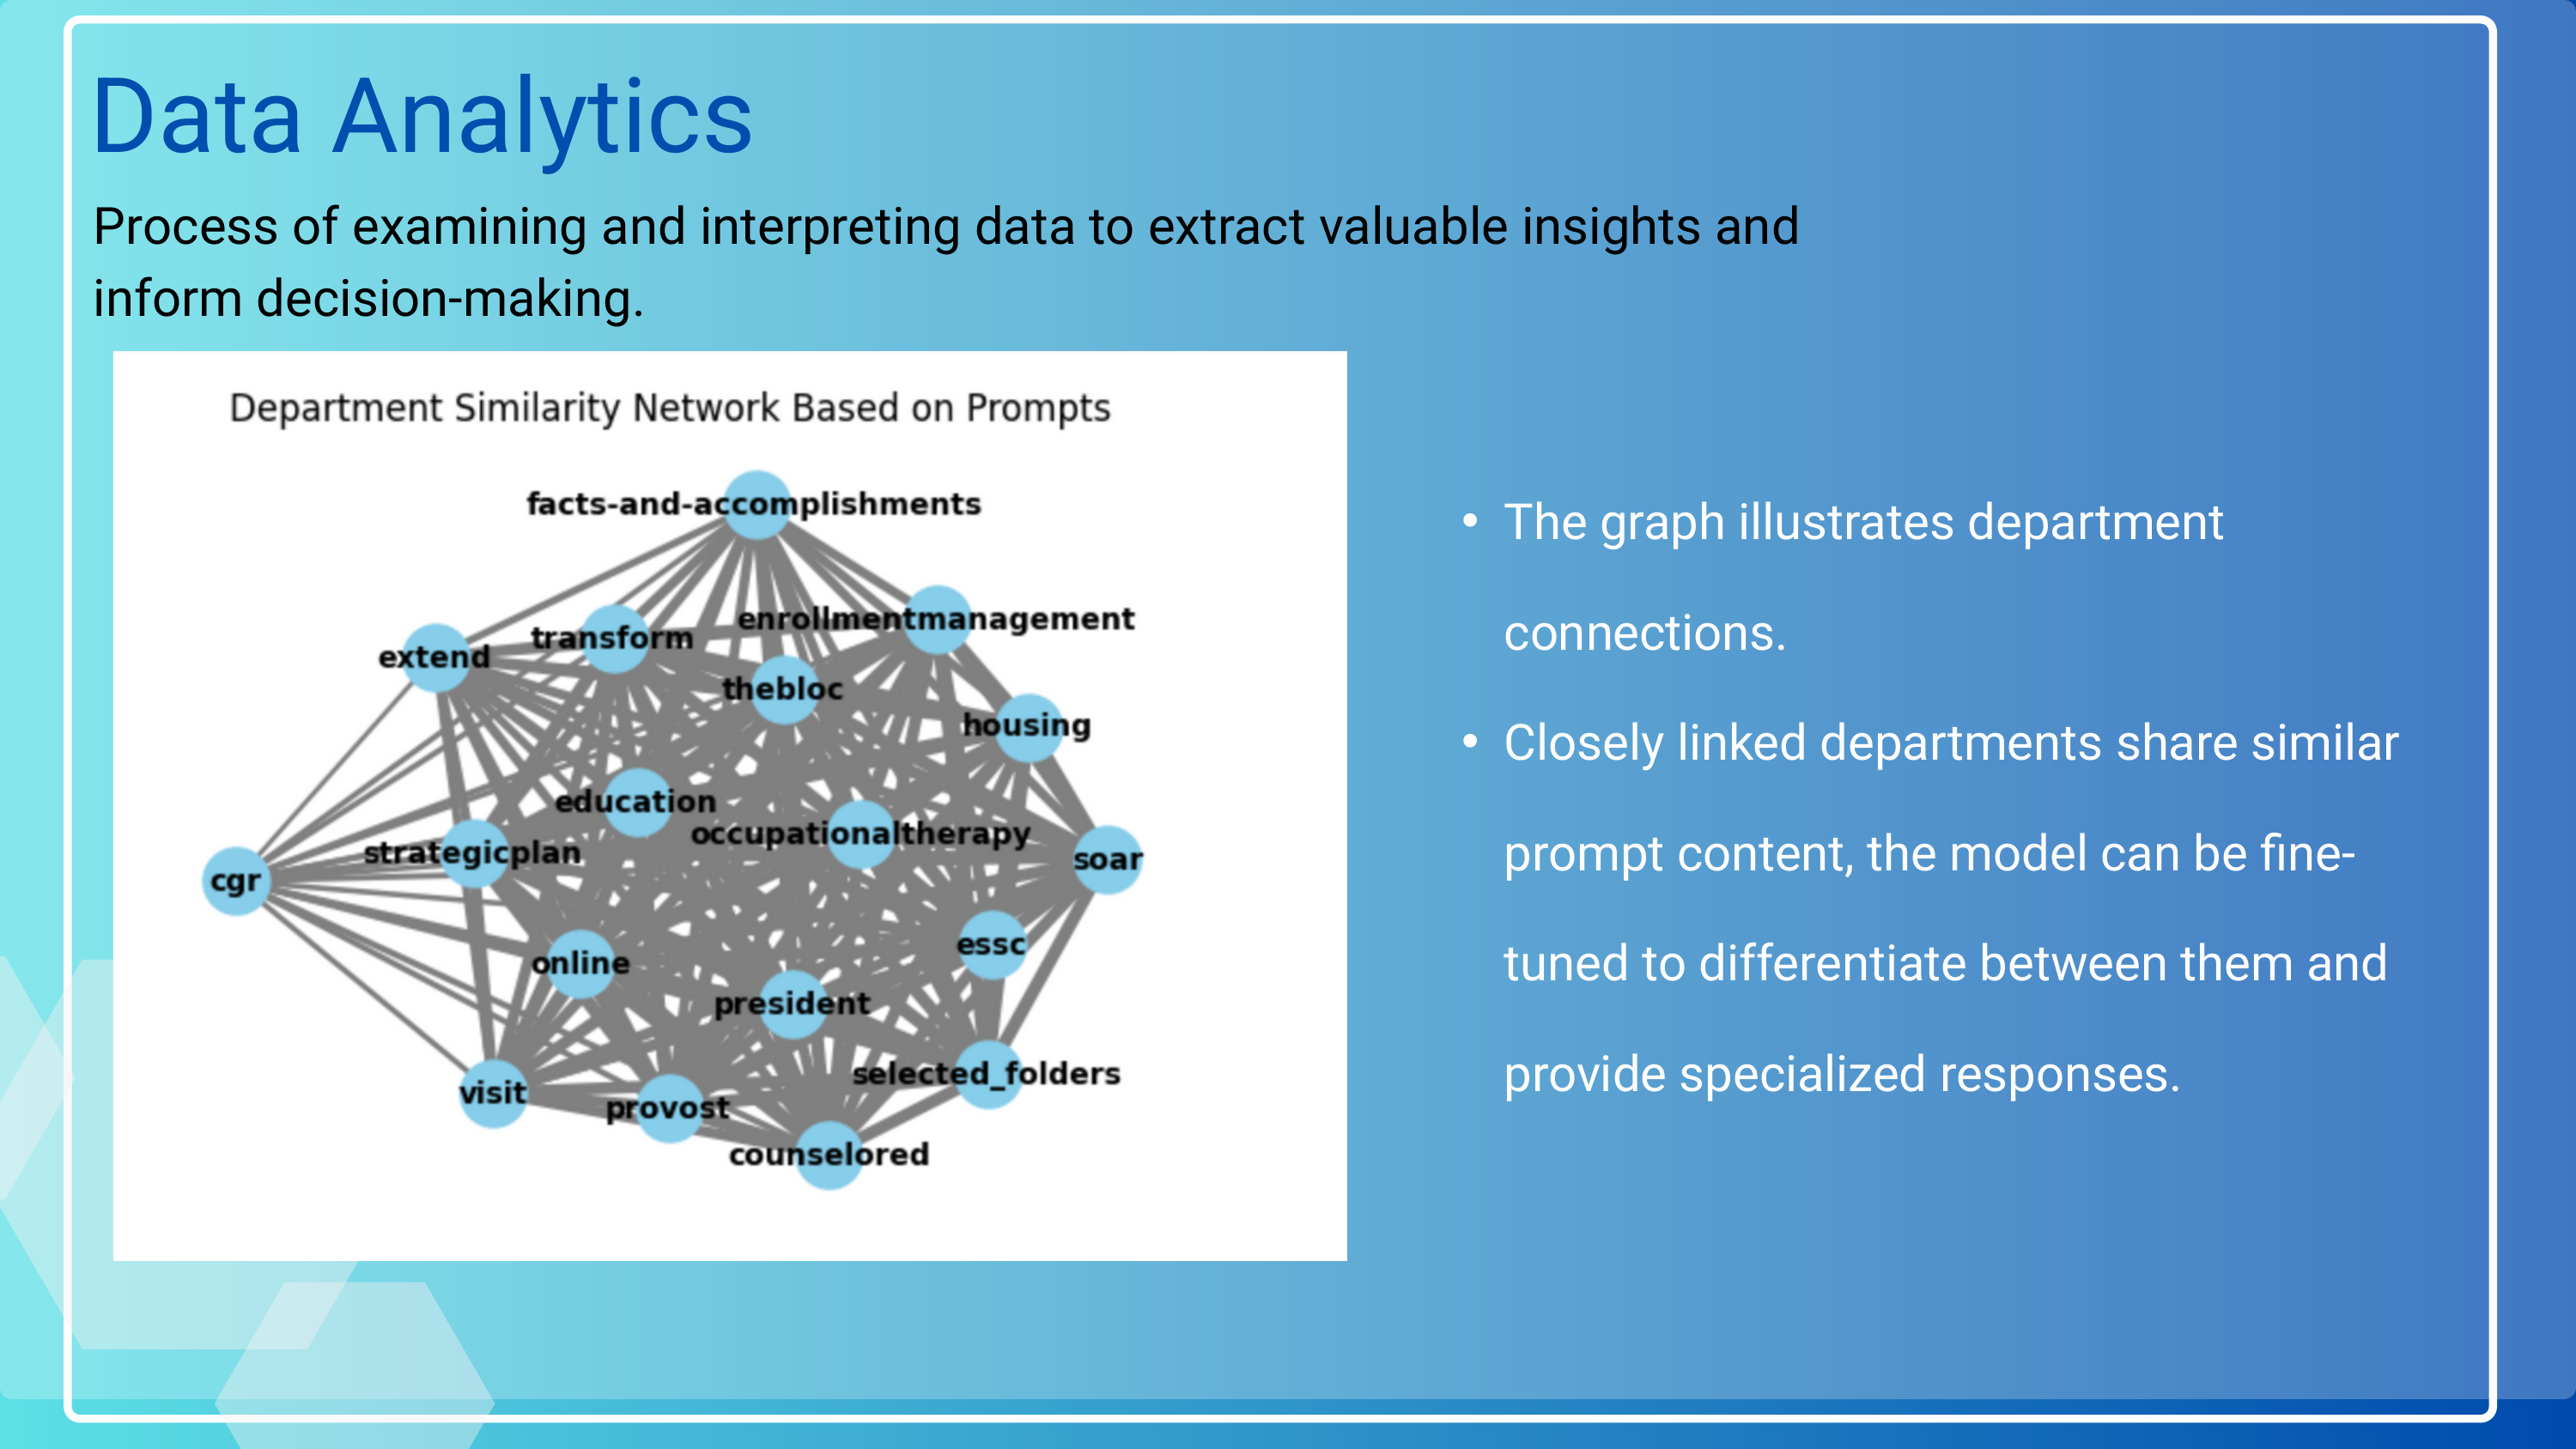

Data Analytics
Process of examining and interpreting data to extract valuable insights and inform decision-making.

The graph illustrates department connections.
Closely linked departments share similar prompt content, the model can be fine-tuned to differentiate between them and provide specialized responses.